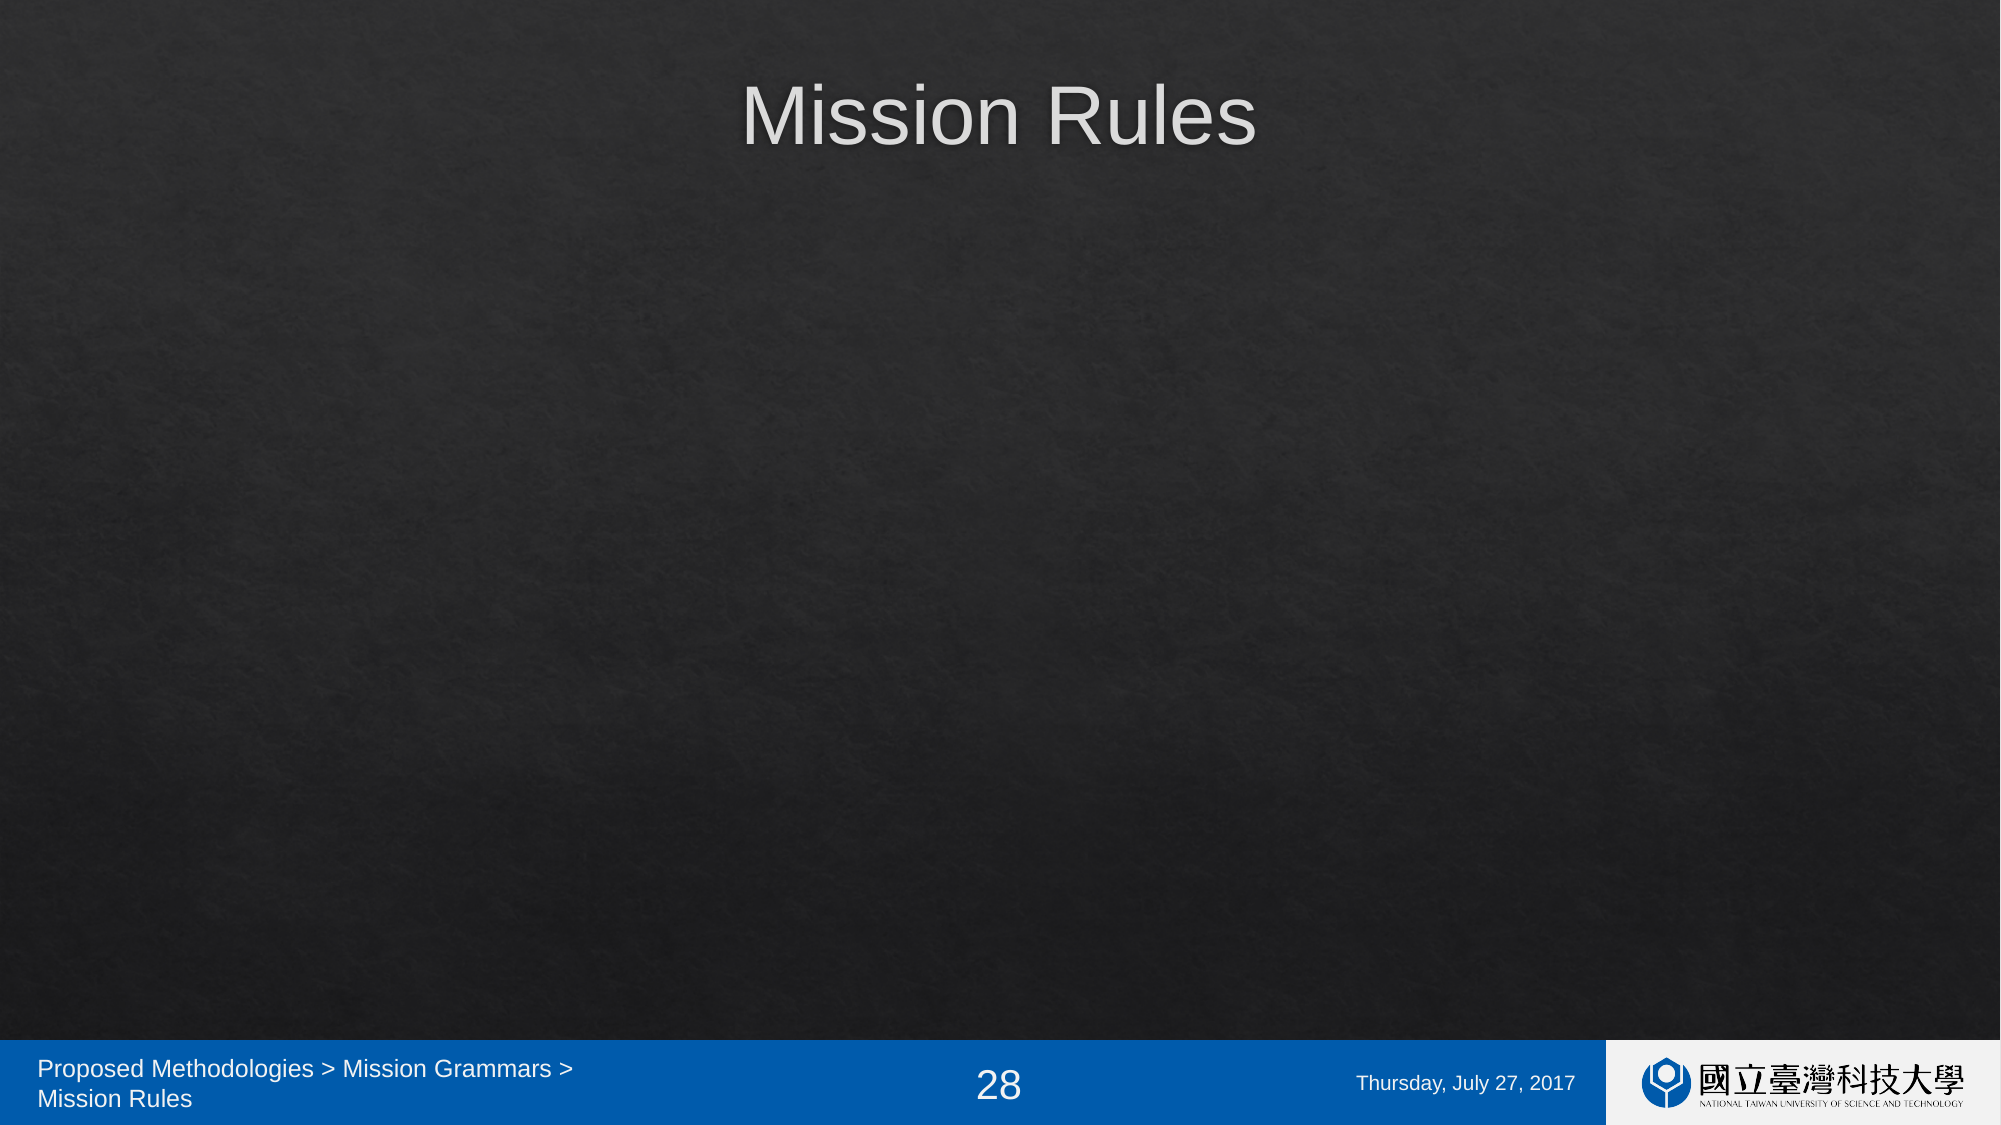

# Mission Rules

Proposed Methodologies > Mission Grammars >
Mission Rules
Thursday, July 27, 2017
28